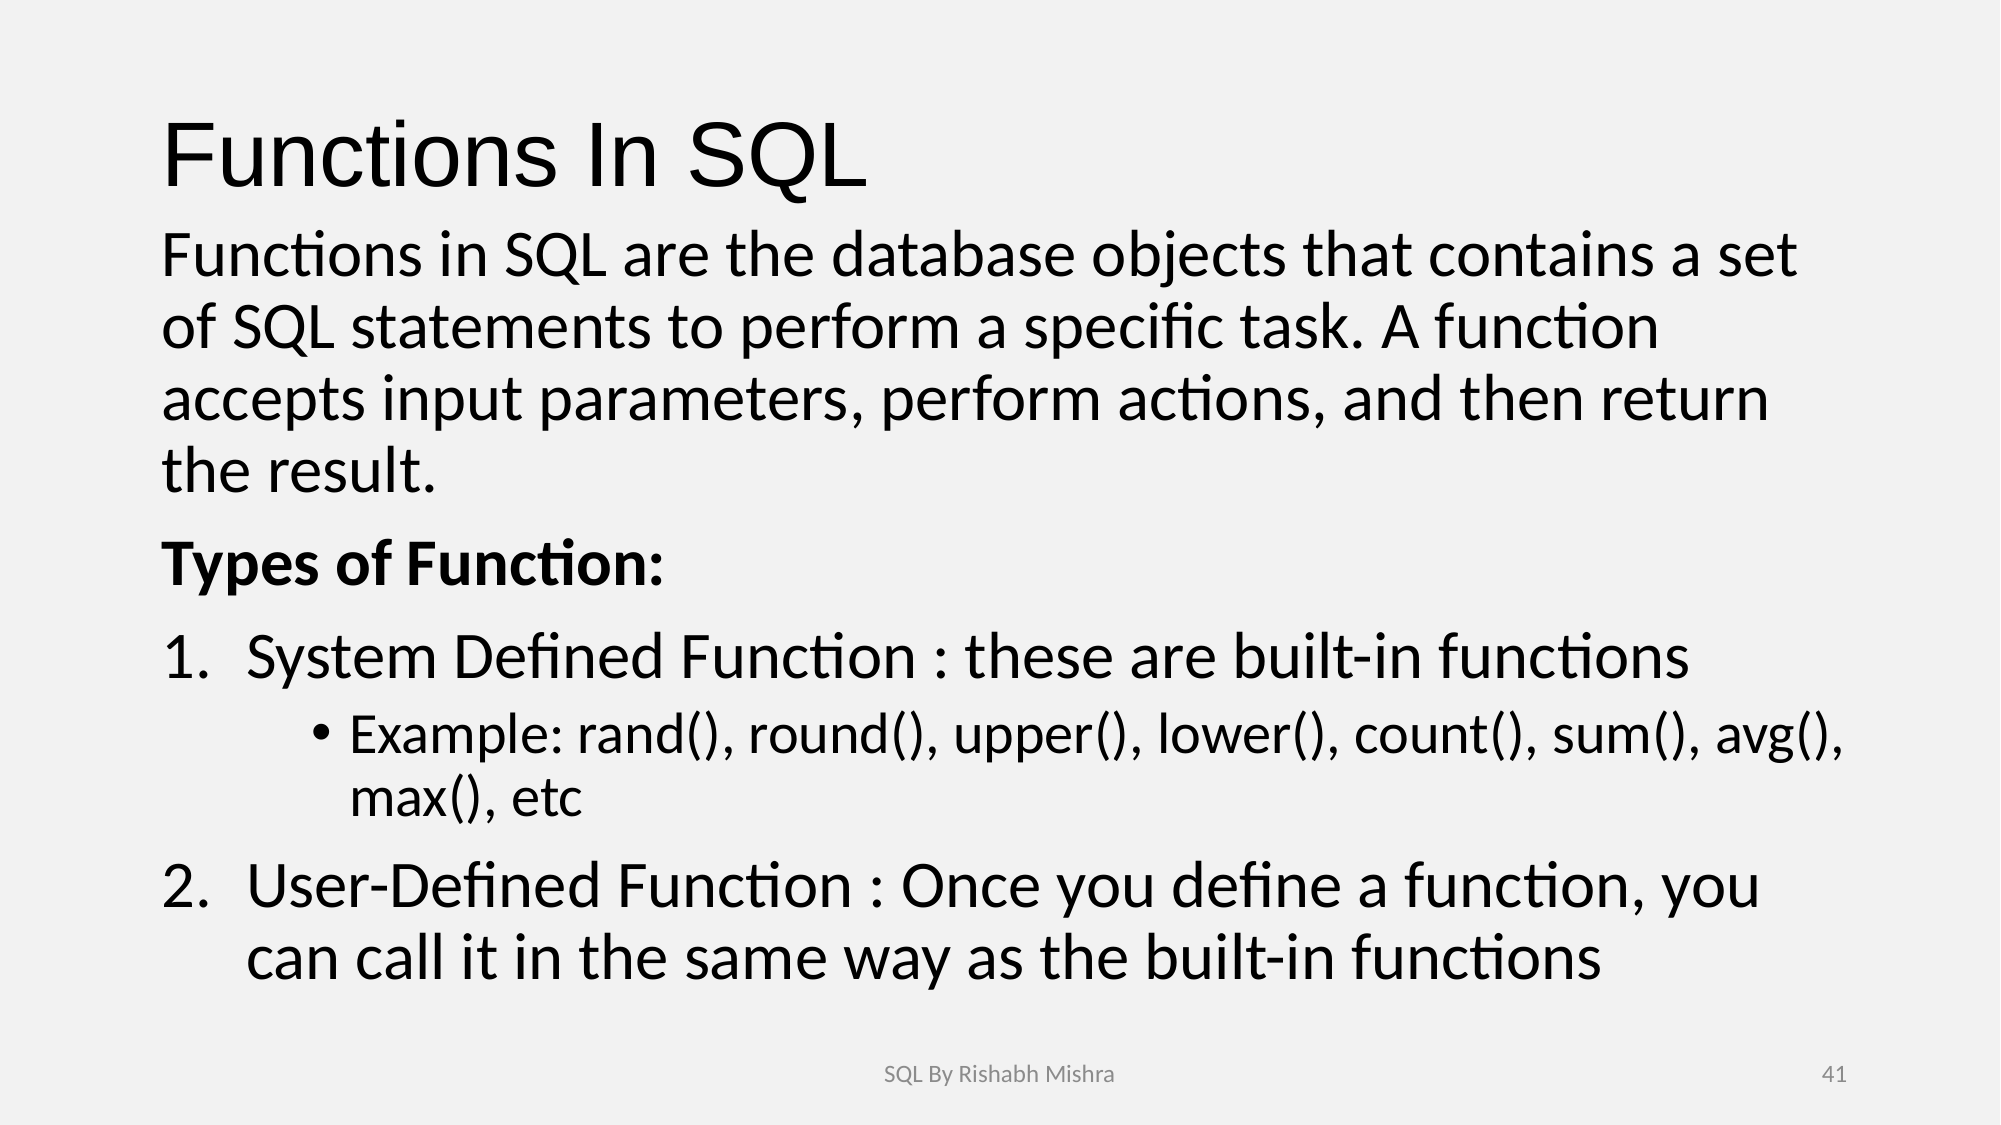

# Functions In SQL
Functions in SQL are the database objects that contains a set of SQL statements to perform a specific task. A function accepts input parameters, perform actions, and then return the result.
Types of Function:
System Defined Function : these are built-in functions
Example: rand(), round(), upper(), lower(), count(), sum(), avg(), max(), etc
User-Defined Function : Once you define a function, you can call it in the same way as the built-in functions
SQL By Rishabh Mishra
41